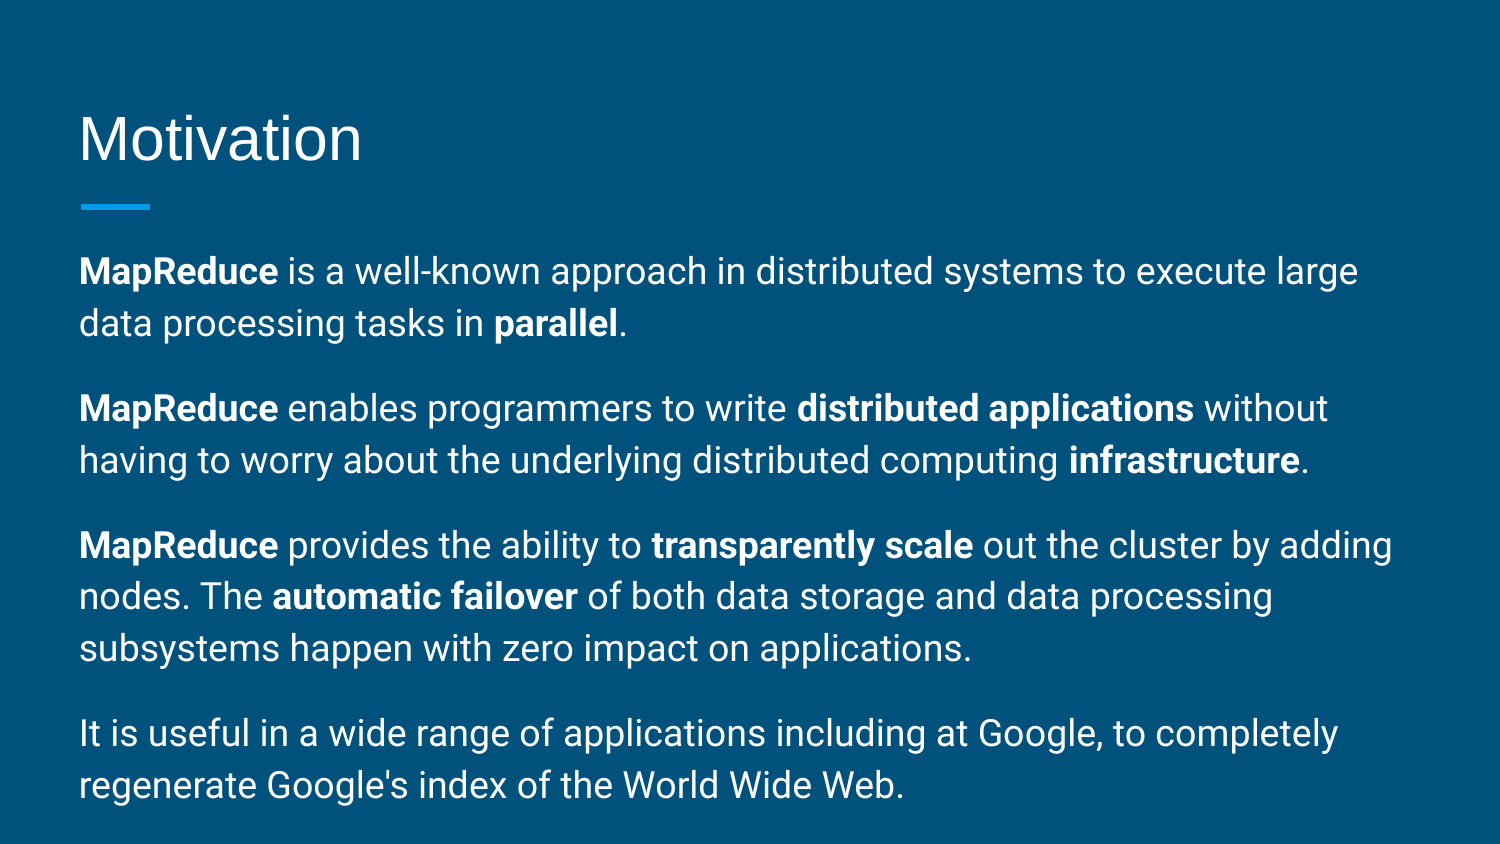

# Motivation
MapReduce is a well-known approach in distributed systems to execute large data processing tasks in parallel.
MapReduce enables programmers to write distributed applications without having to worry about the underlying distributed computing infrastructure.
MapReduce provides the ability to transparently scale out the cluster by adding nodes. The automatic failover of both data storage and data processing subsystems happen with zero impact on applications.
It is useful in a wide range of applications including at Google, to completely regenerate Google's index of the World Wide Web.